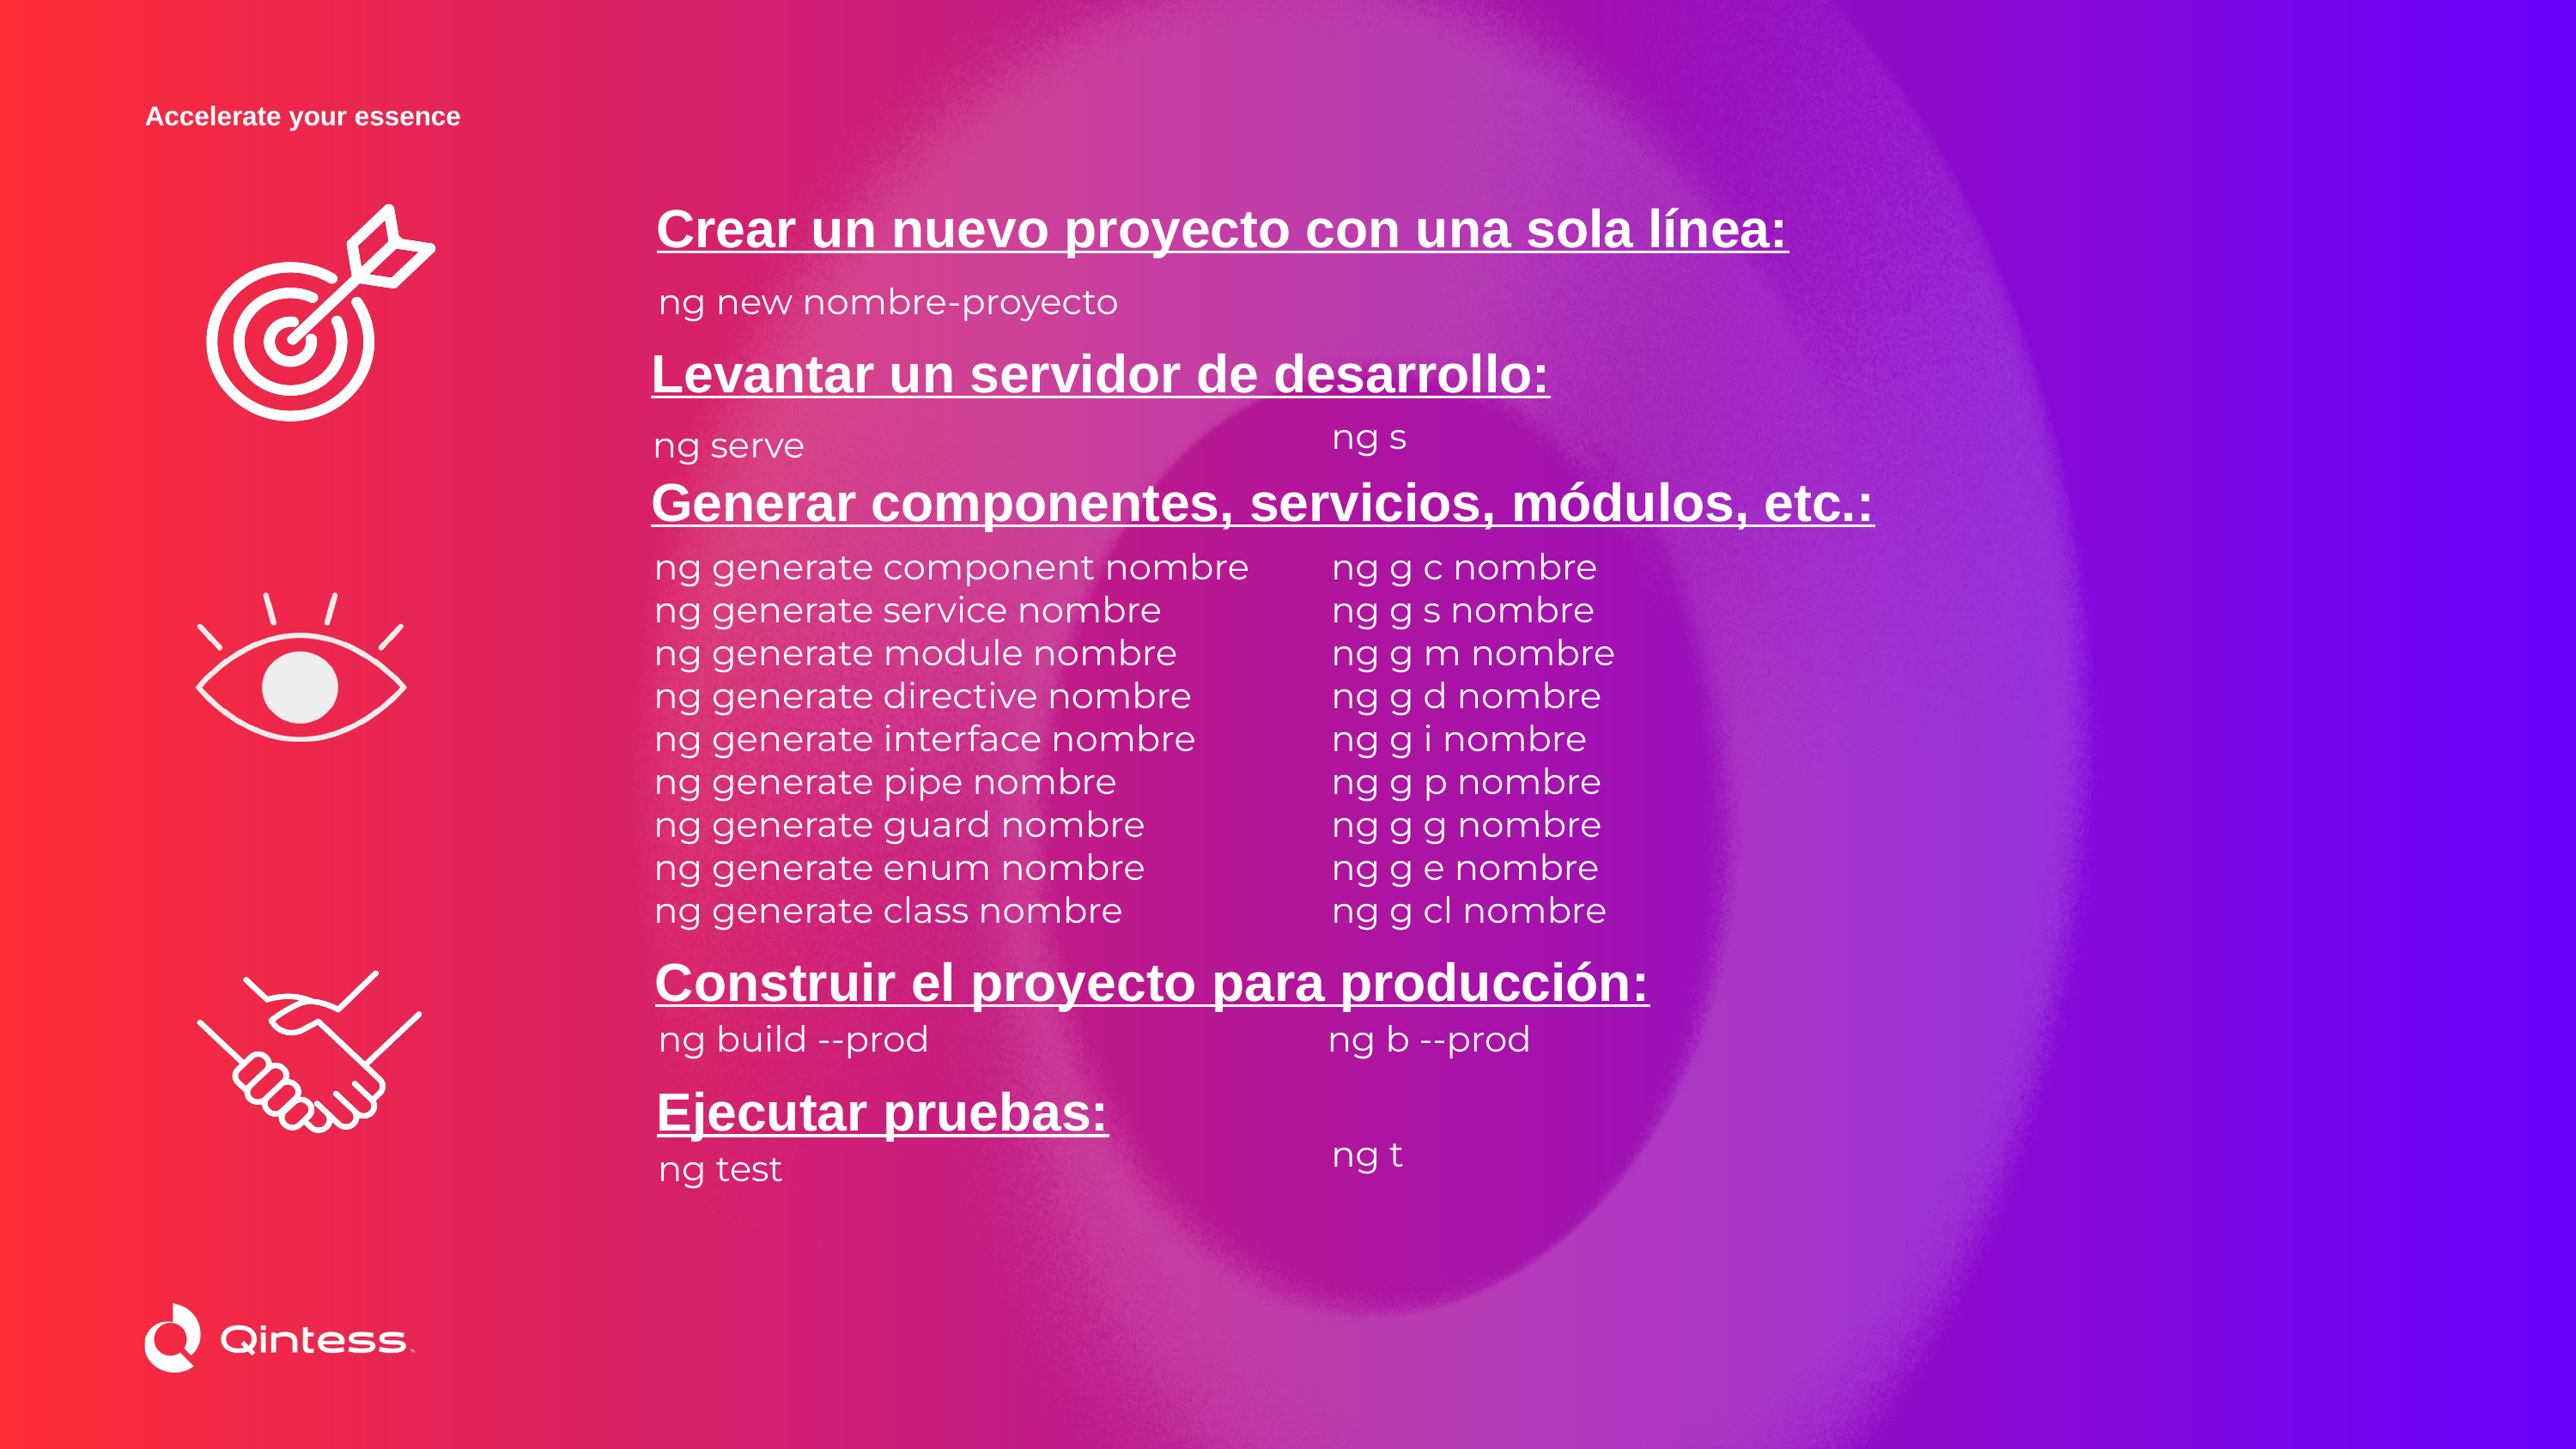

Accelerate your essence
Crear un nuevo proyecto con una sola línea:

ng new nombre-proyecto
Levantar un servidor de desarrollo:
ng s
ng serve
Generar componentes, servicios, módulos, etc.:

ng generate component nombre
ng generate service nombre
ng generate module nombre
ng generate directive nombre
ng generate interface nombre
ng generate pipe nombre
ng generate guard nombre
ng generate enum nombre
ng generate class nombre
ng g c nombre
ng g s nombre
ng g m nombre
ng g d nombre
ng g i nombre
ng g p nombre
ng g g nombre
ng g e nombre
ng g cl nombre

Construir el proyecto para producción:

ng build --prod
ng b --prod
Ejecutar pruebas:
ng t
ng test